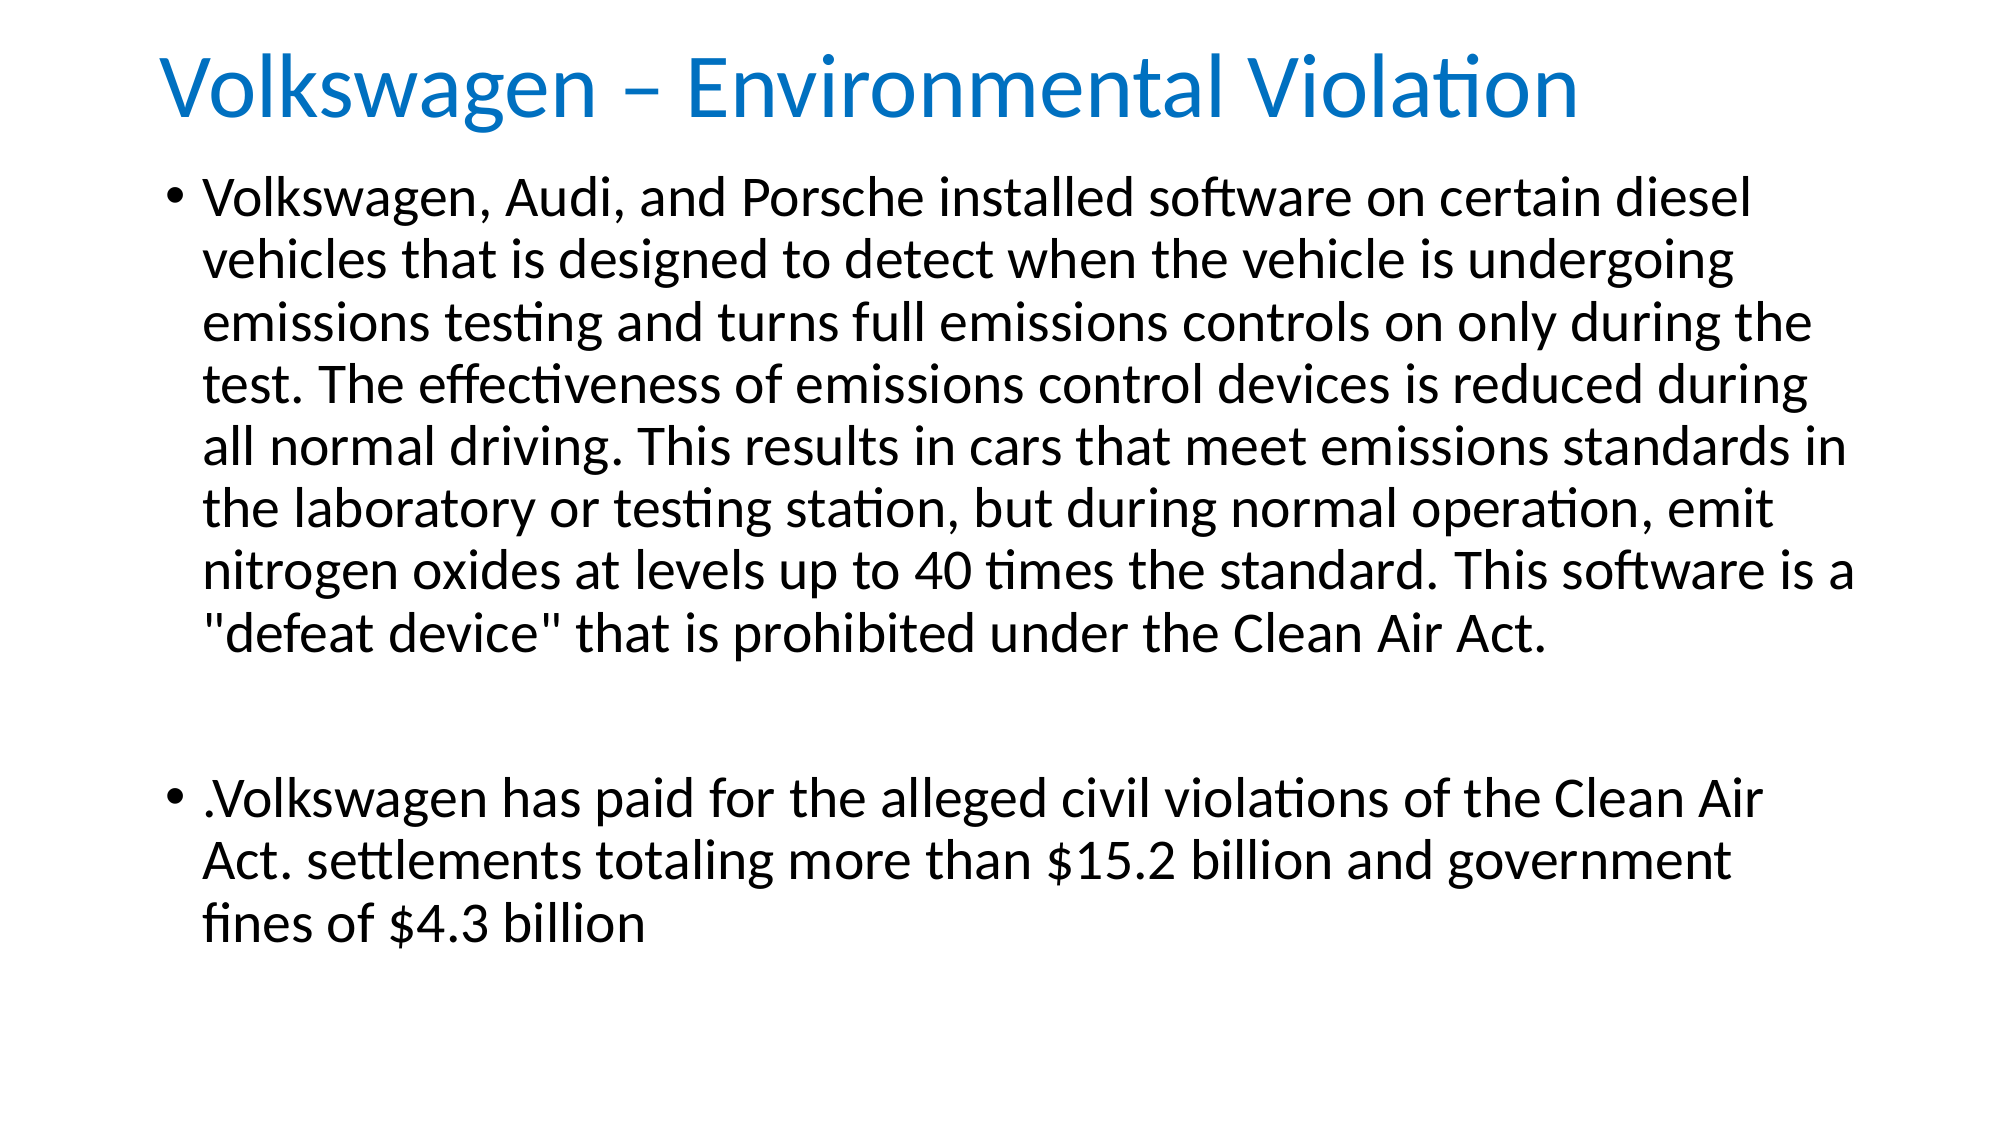

# Volkswagen – Environmental Violation
Volkswagen, Audi, and Porsche installed software on certain diesel vehicles that is designed to detect when the vehicle is undergoing emissions testing and turns full emissions controls on only during the test. The effectiveness of emissions control devices is reduced during all normal driving. This results in cars that meet emissions standards in the laboratory or testing station, but during normal operation, emit nitrogen oxides at levels up to 40 times the standard. This software is a "defeat device" that is prohibited under the Clean Air Act.

.Volkswagen has paid for the alleged civil violations of the Clean Air Act. settlements totaling more than $15.2 billion and government fines of $4.3 billion